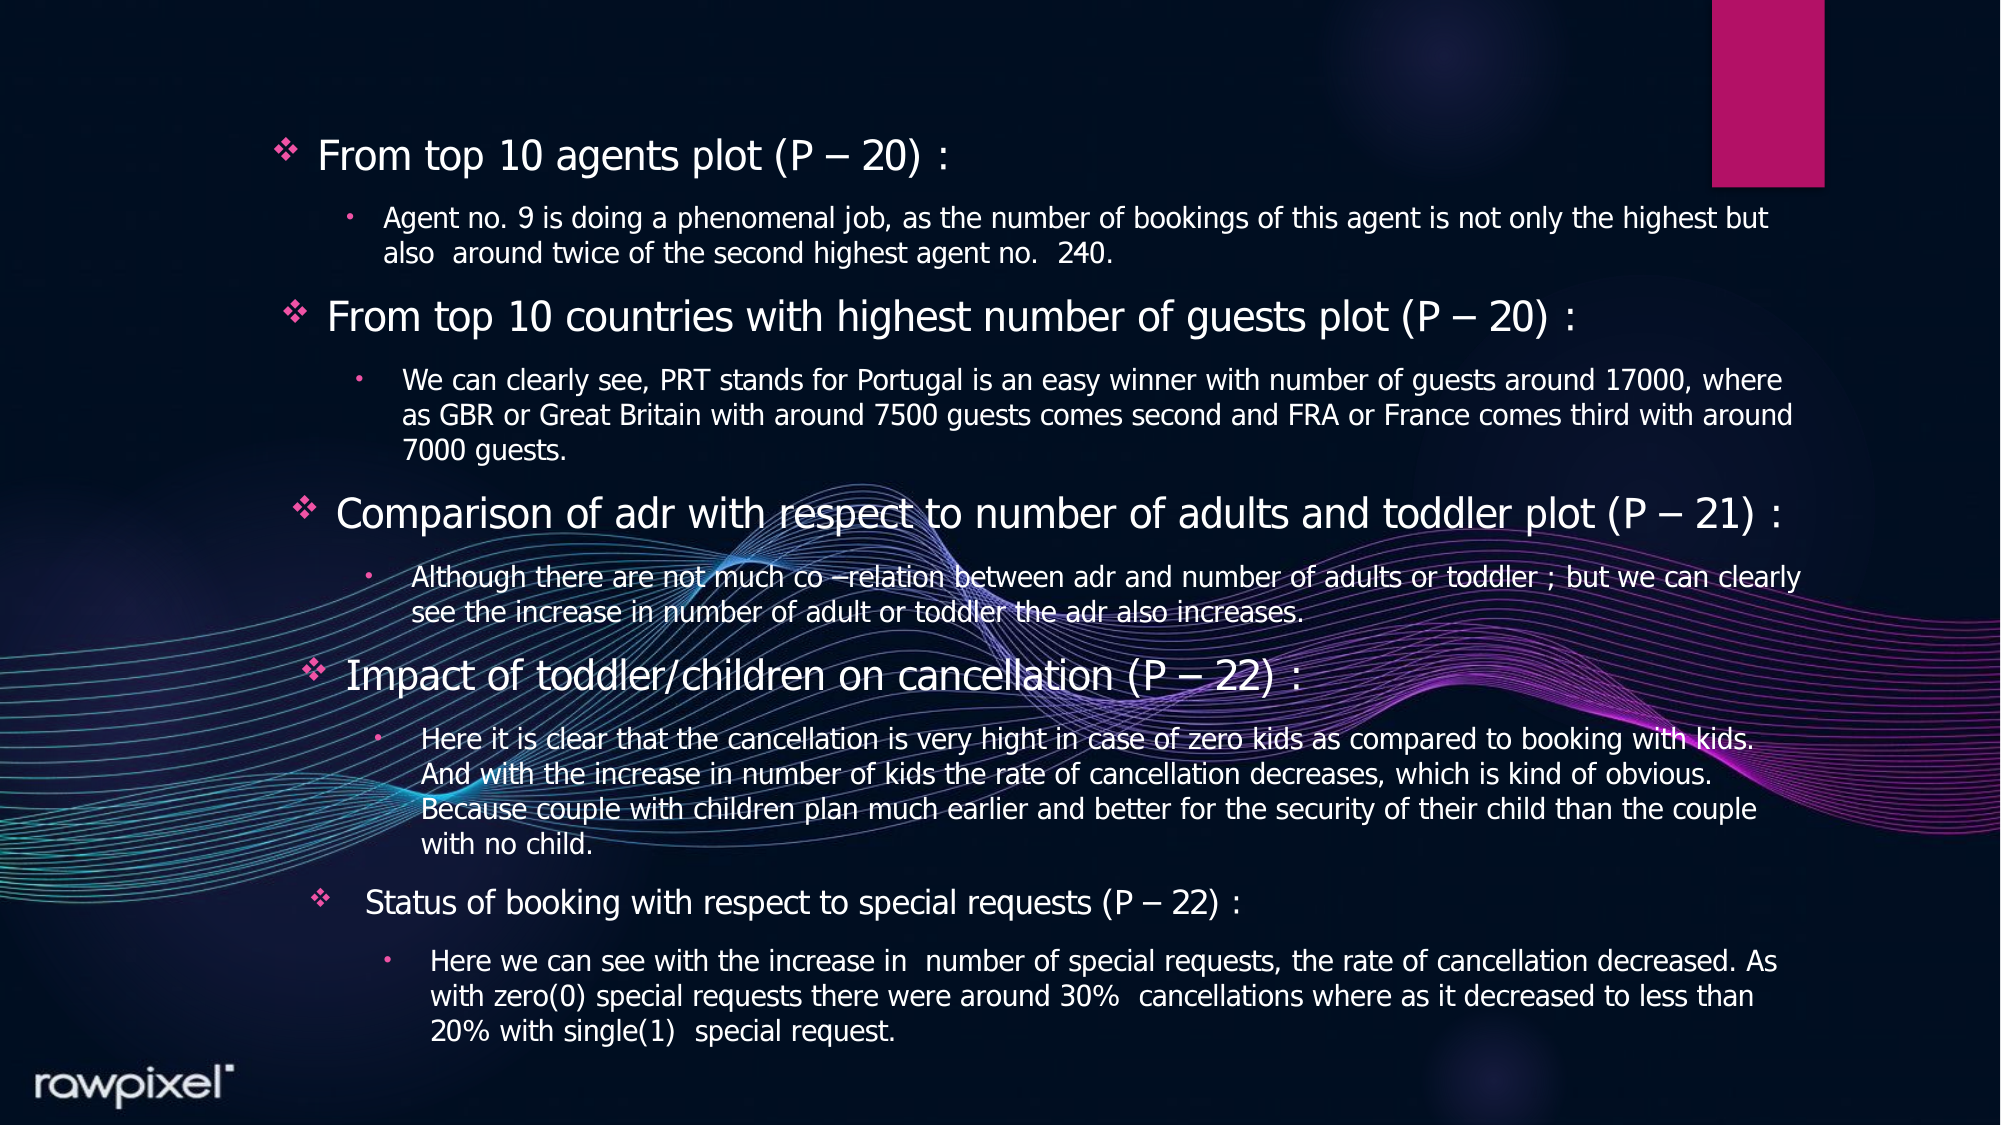

From top 10 agents plot (P – 20) :
Agent no. 9 is doing a phenomenal job, as the number of bookings of this agent is not only the highest but also  around twice of the second highest agent no.  240.
From top 10 countries with highest number of guests plot (P – 20) :
We can clearly see, PRT stands for Portugal is an easy winner with number of guests around 17000, where as GBR or Great Britain with around 7500 guests comes second and FRA or France comes third with around 7000 guests.
Comparison of adr with respect to number of adults and toddler plot (P – 21) :
Although there are not much co –relation between adr and number of adults or toddler ; but we can clearly see the increase in number of adult or toddler the adr also increases.
Impact of toddler/children on cancellation (P – 22) :
Here it is clear that the cancellation is very hight in case of zero kids as compared to booking with kids. And with the increase in number of kids the rate of cancellation decreases, which is kind of obvious. Because couple with children plan much earlier and better for the security of their child than the couple with no child.
 Status of booking with respect to special requests (P – 22) :
Here we can see with the increase in  number of special requests, the rate of cancellation decreased. As with zero(0) special requests there were around 30%  cancellations where as it decreased to less than 20% with single(1)  special request.